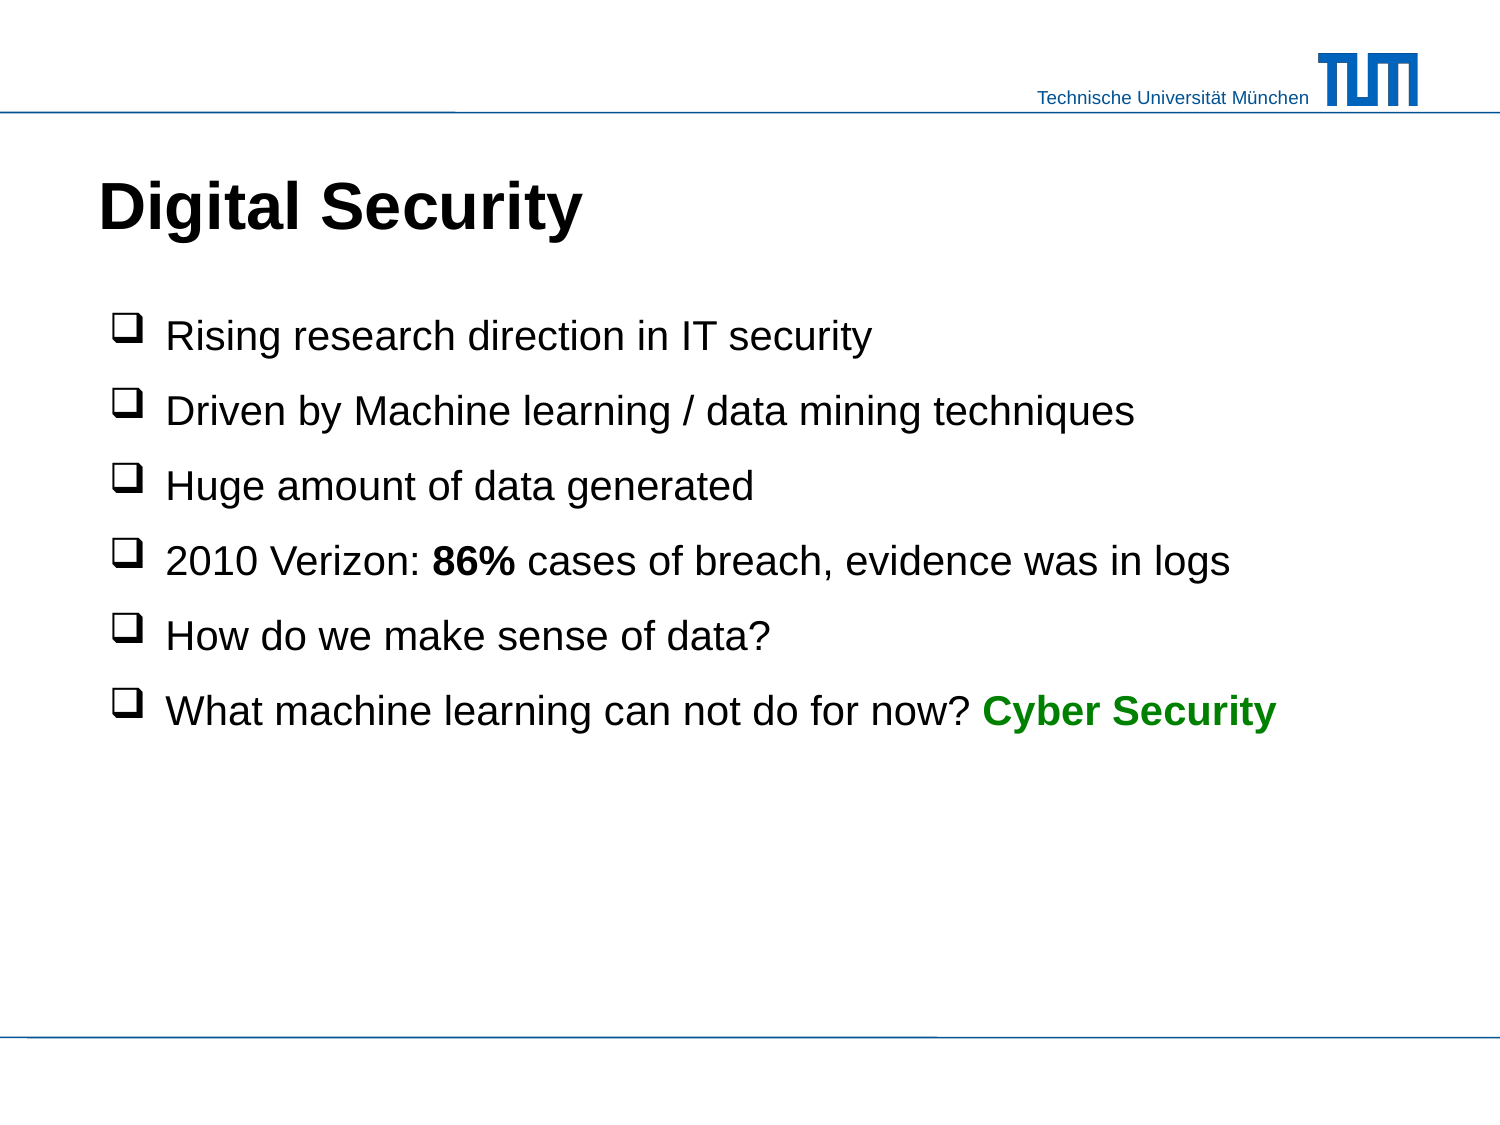

# Digital Security
Rising research direction in IT security
Driven by Machine learning / data mining techniques
Huge amount of data generated
2010 Verizon: 86% cases of breach, evidence was in logs
How do we make sense of data?
What machine learning can not do for now? Cyber Security